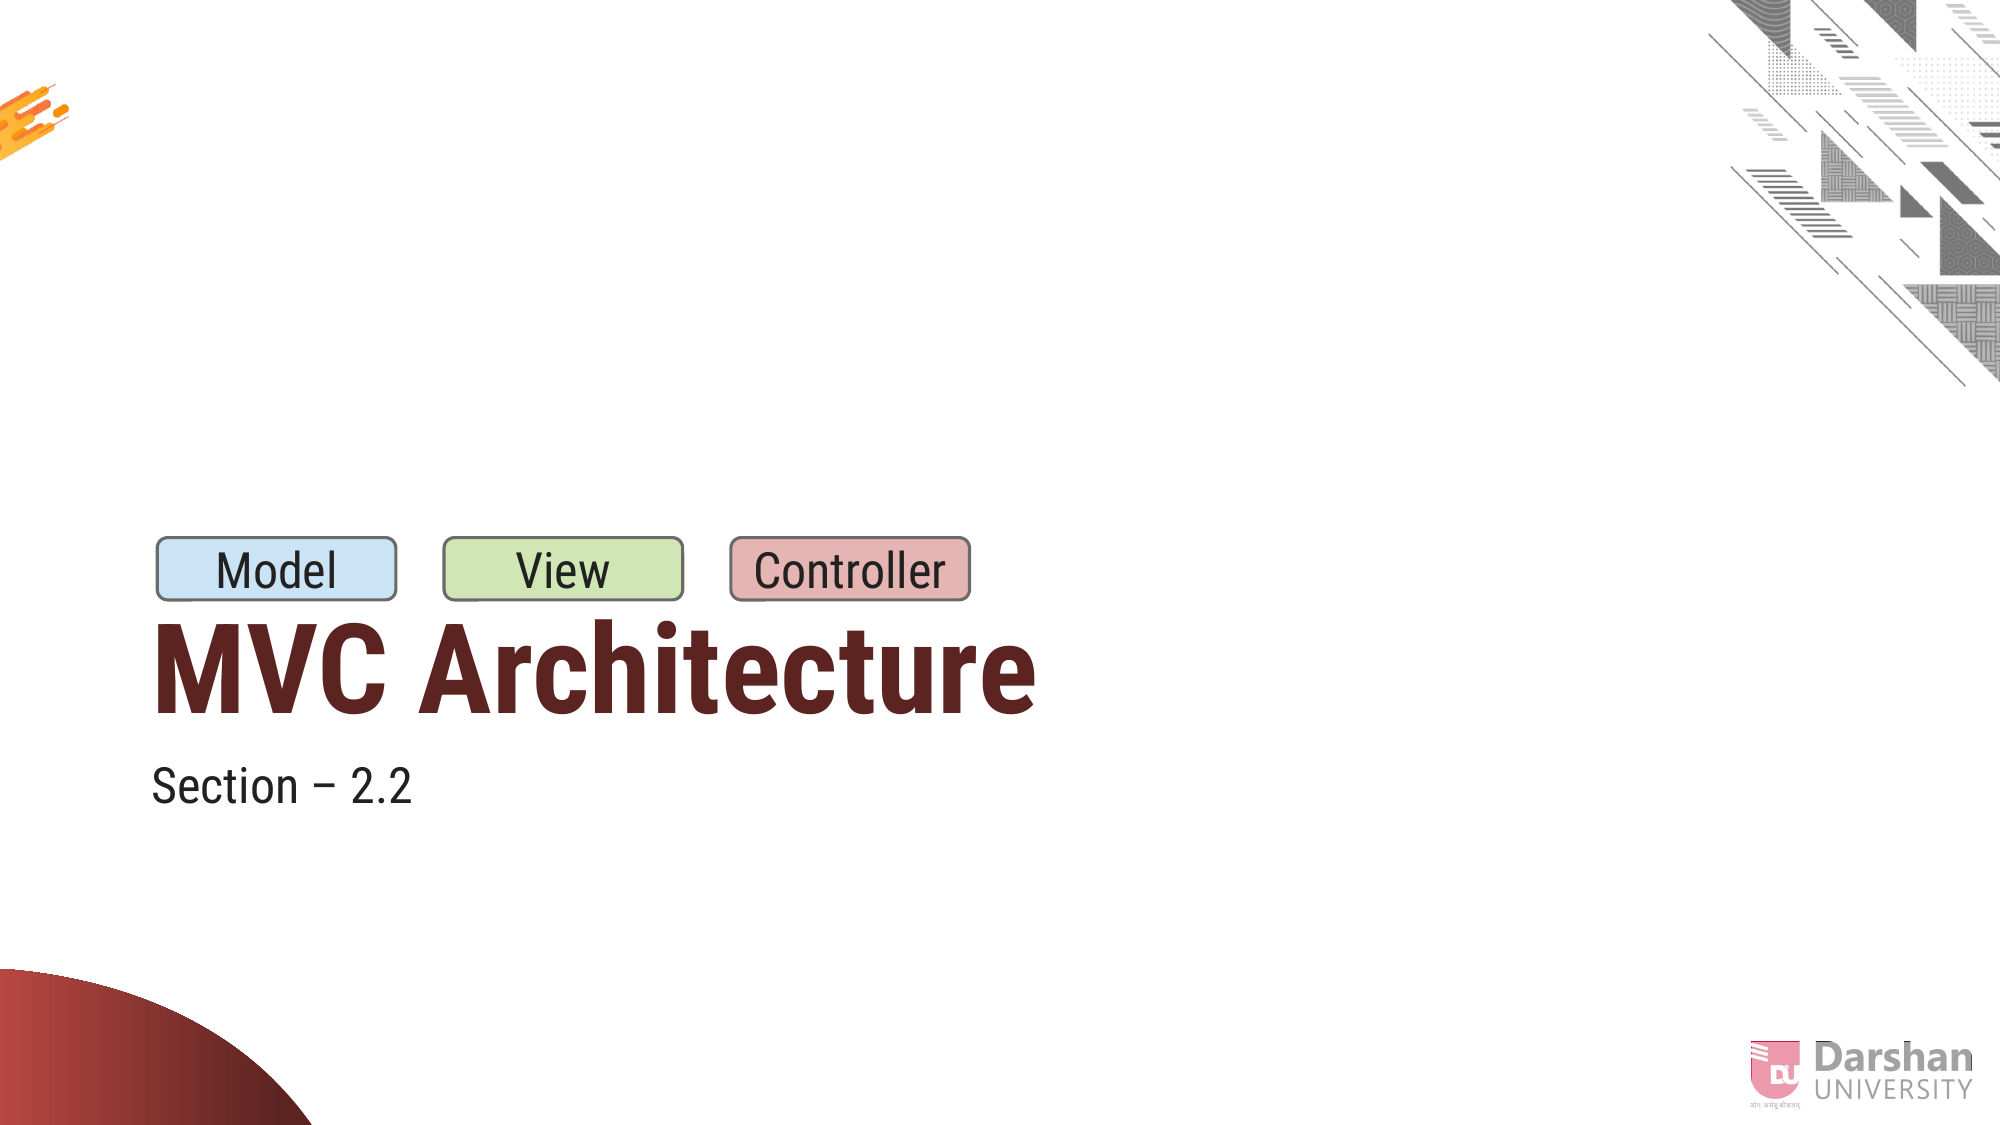

# MVC Architecture
Model
View
Controller
Section – 2.2